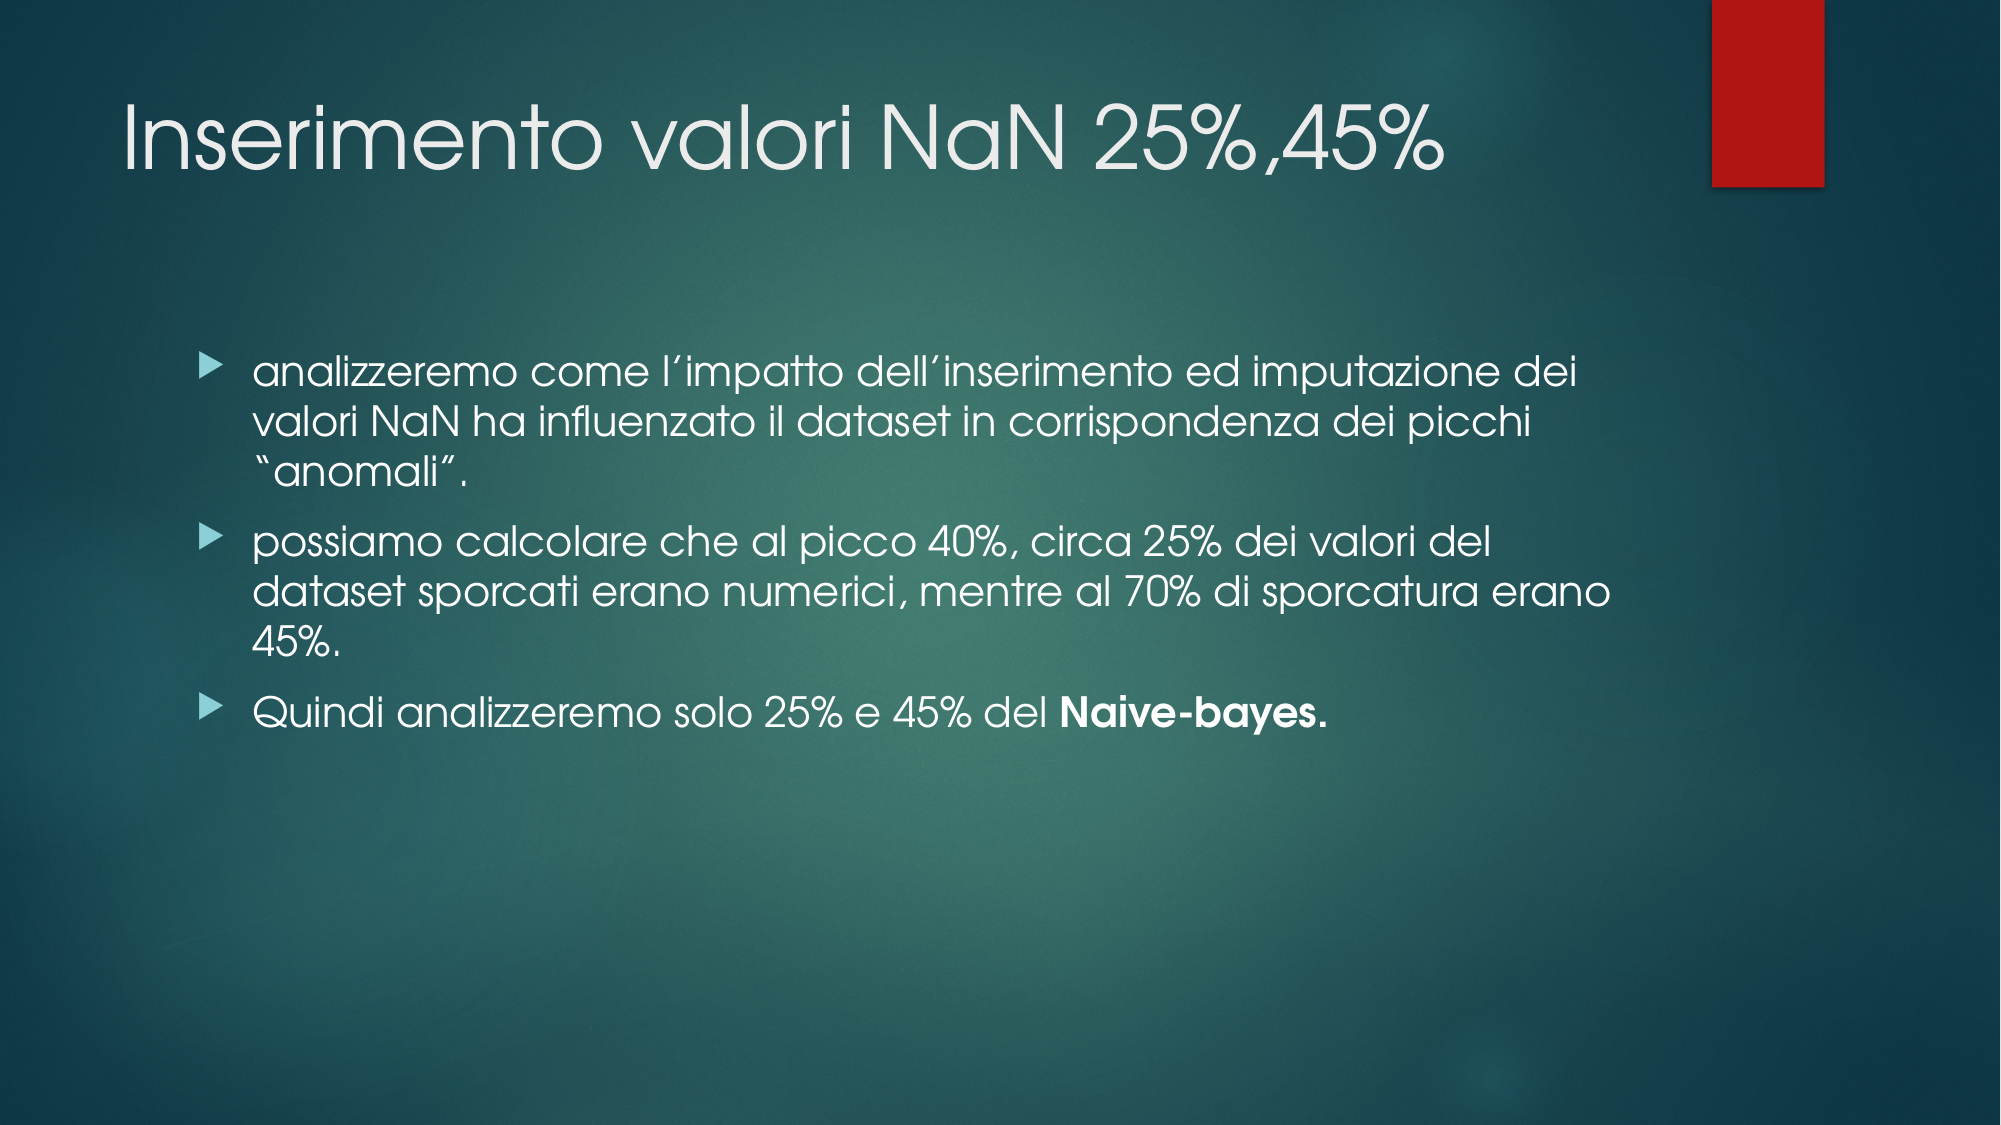

# Inserimento valori NaN 25%,45%
analizzeremo come l’impatto dell’inserimento ed imputazione dei valori NaN ha influenzato il dataset in corrispondenza dei picchi “anomali”.
possiamo calcolare che al picco 40%, circa 25% dei valori del dataset sporcati erano numerici, mentre al 70% di sporcatura erano 45%.
Quindi analizzeremo solo 25% e 45% del Naive-bayes.